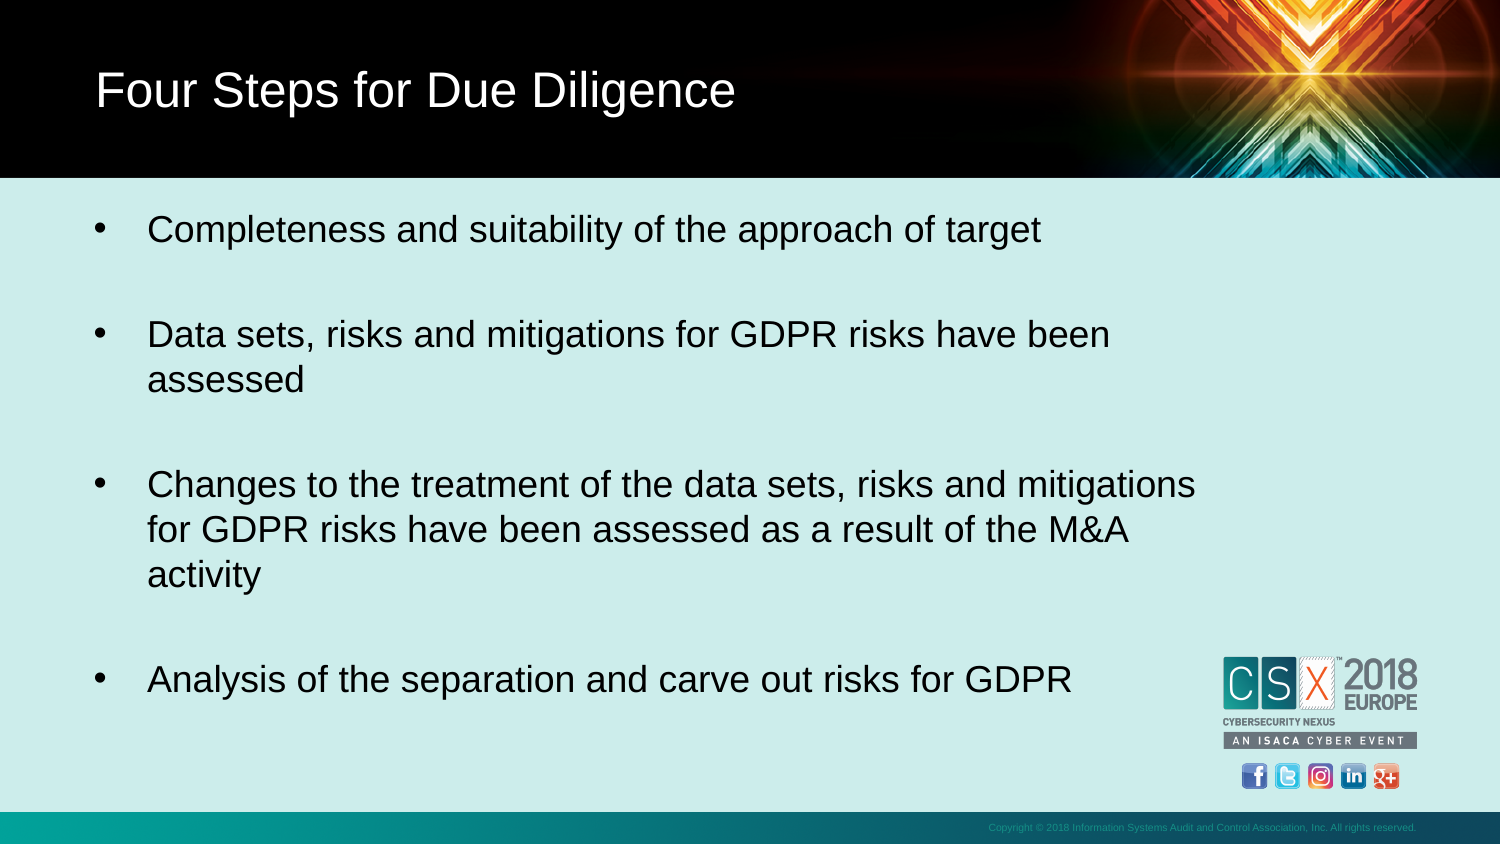

Four Steps for Due Diligence
Completeness and suitability of the approach of target

Data sets, risks and mitigations for GDPR risks have been assessed

Changes to the treatment of the data sets, risks and mitigations for GDPR risks have been assessed as a result of the M&A activity

Analysis of the separation and carve out risks for GDPR